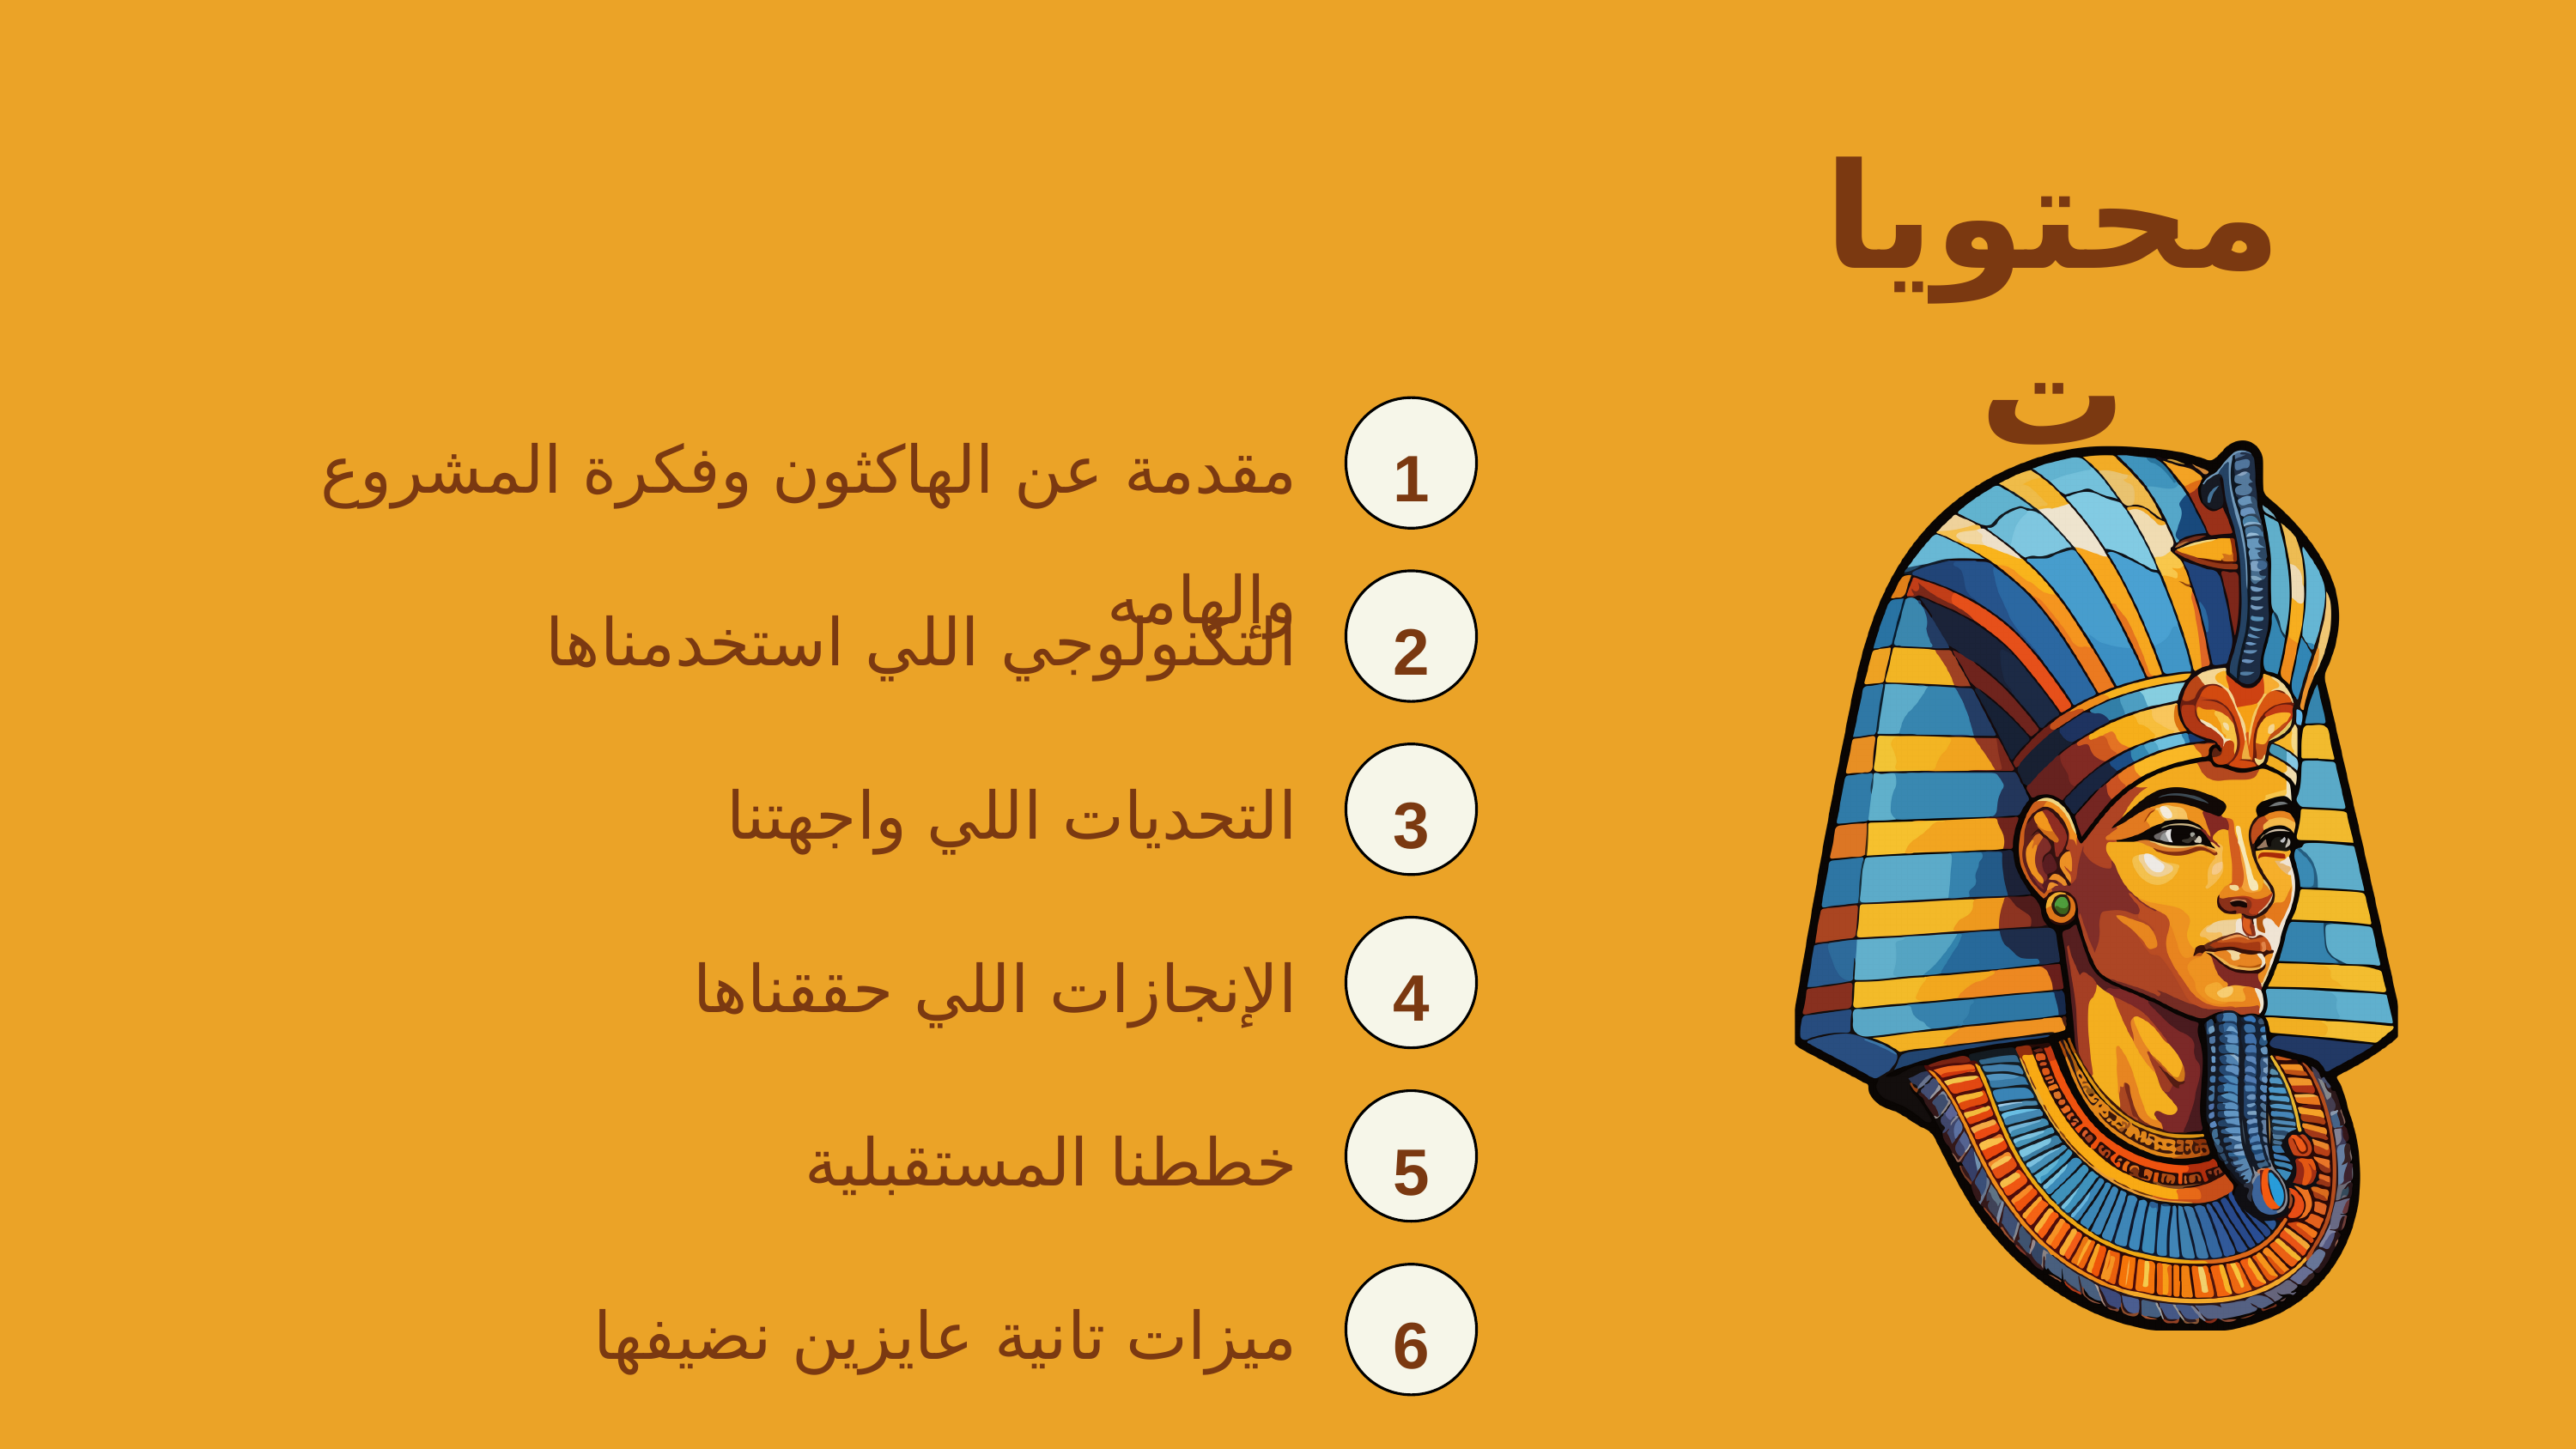

محتويات
مقدمة عن الهاكثون وفكرة المشروع وإلهامه
1

التكنولوجي اللي استخدمناها
2

التحديات اللي واجهتنا
3

الإنجازات اللي حققناها
4

خططنا المستقبلية
5

ميزات تانية عايزين نضيفها
6